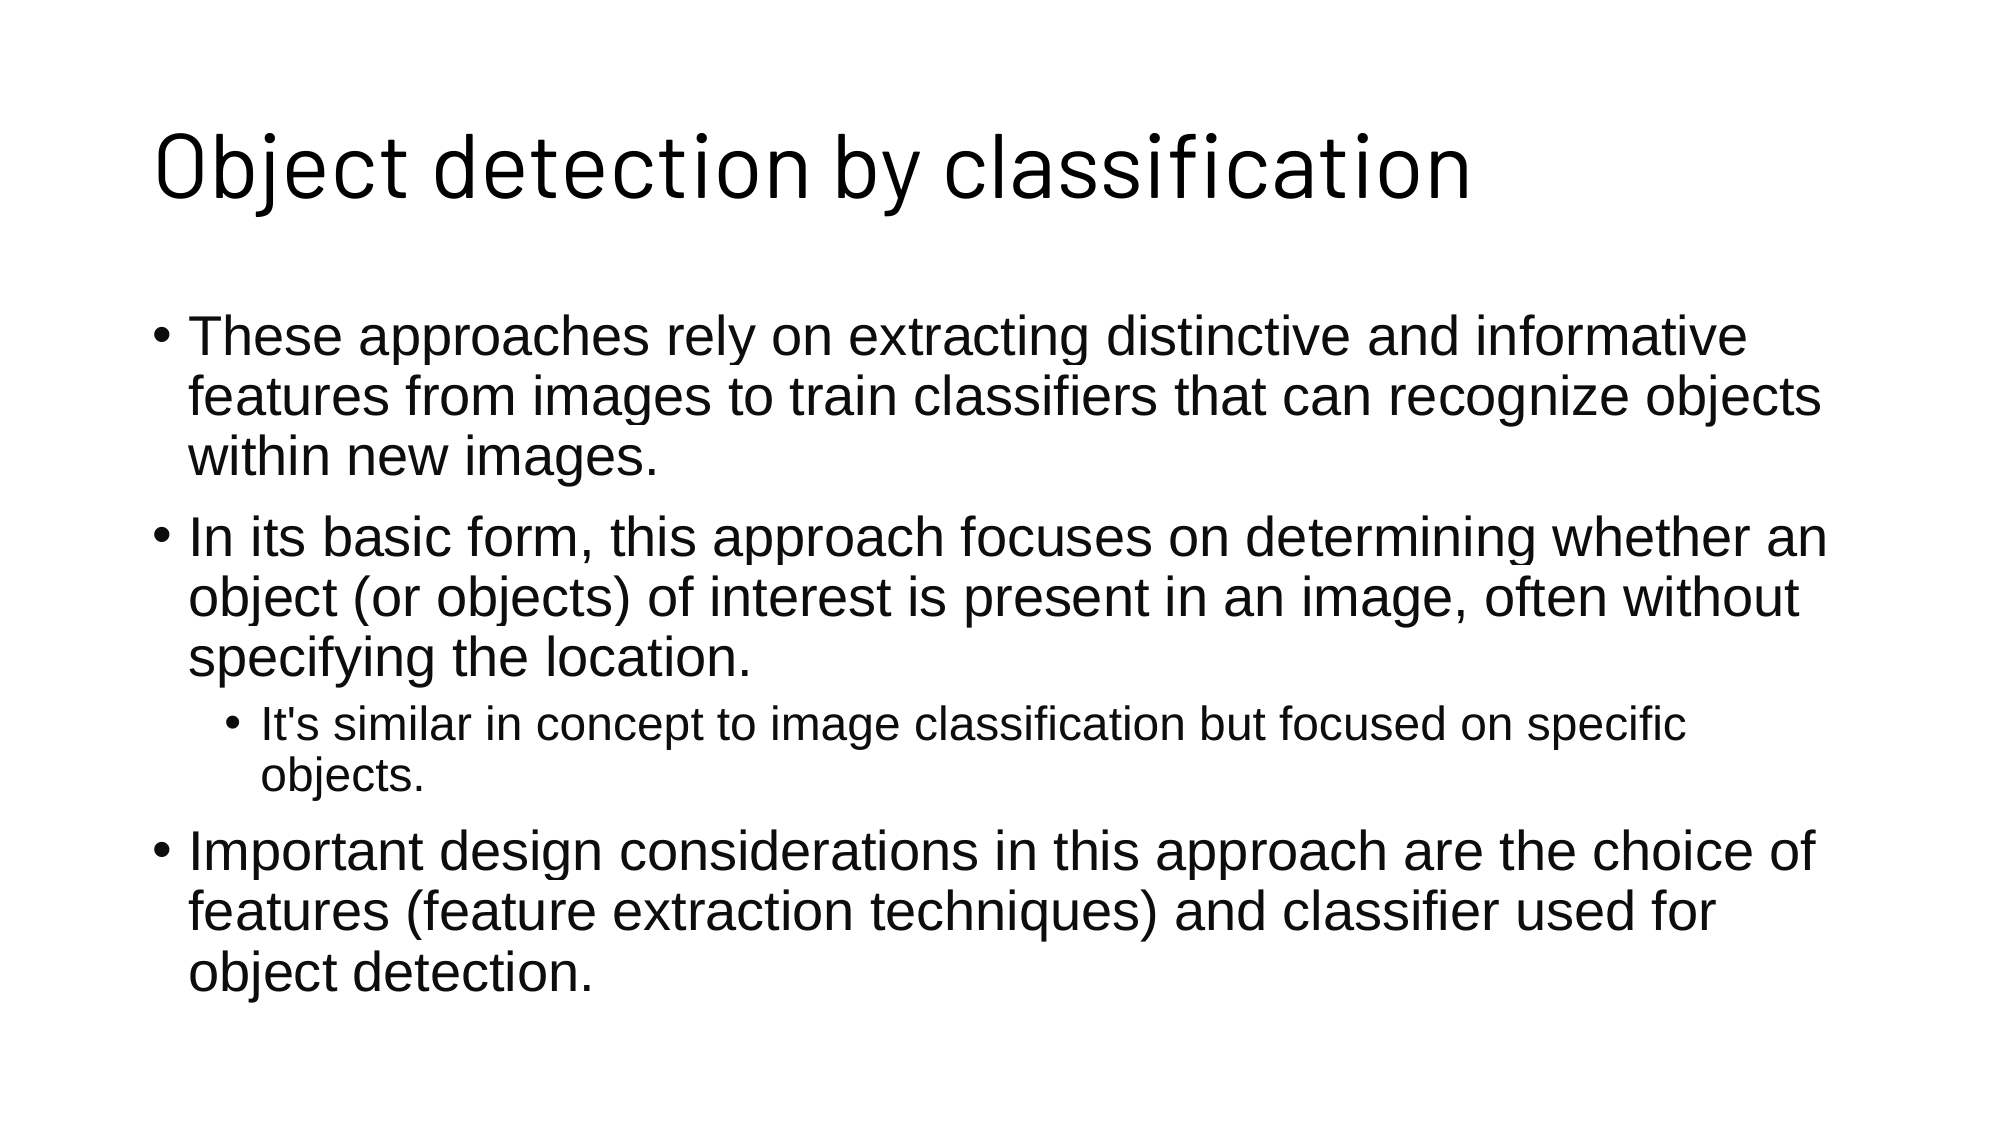

# Object detection by classification
These approaches rely on extracting distinctive and informative features from images to train classifiers that can recognize objects within new images.
In its basic form, this approach focuses on determining whether an object (or objects) of interest is present in an image, often without specifying the location.
It's similar in concept to image classification but focused on specific objects.
Important design considerations in this approach are the choice of features (feature extraction techniques) and classifier used for object detection.